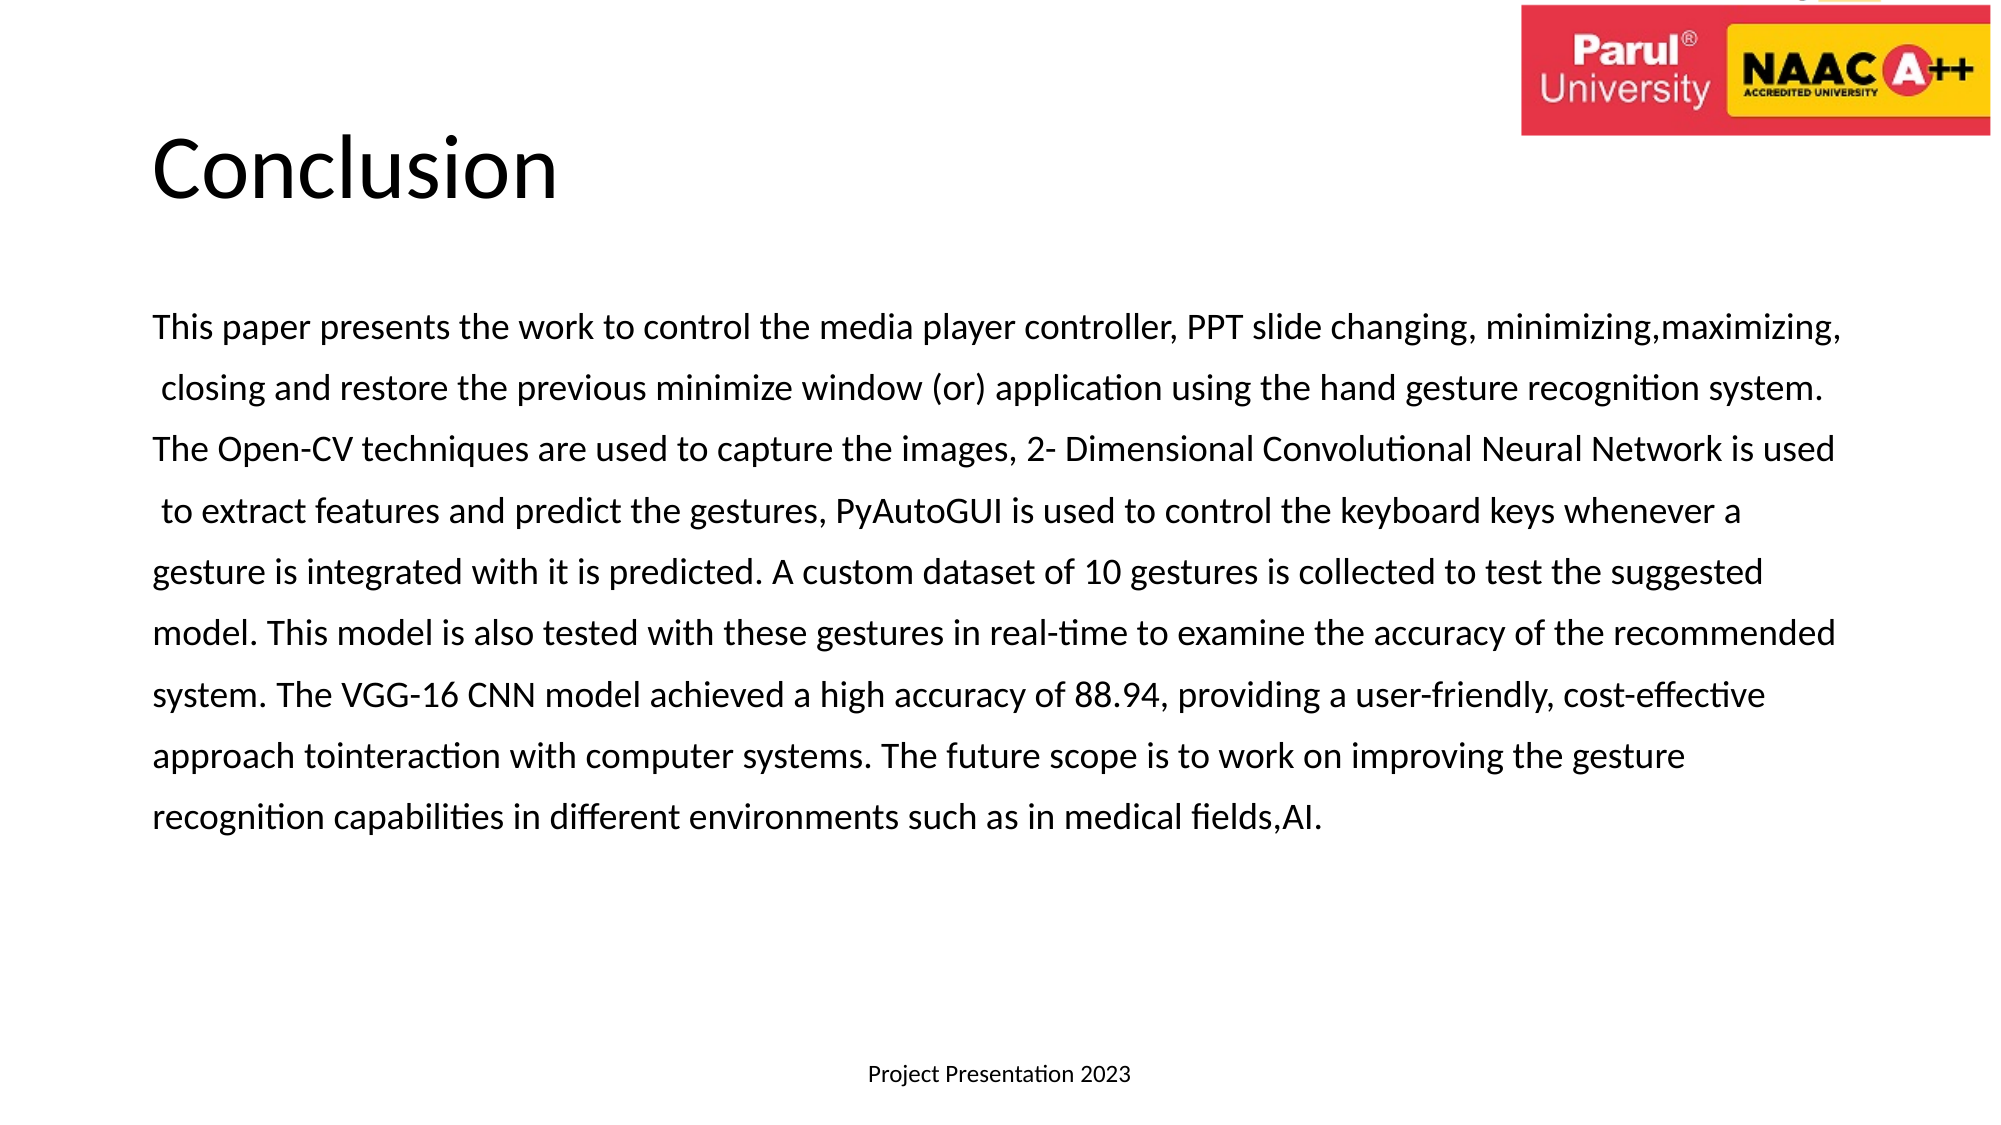

# Conclusion
This paper presents the work to control the media player controller, PPT slide changing, minimizing,maximizing,
 closing and restore the previous minimize window (or) application using the hand gesture recognition system.
The Open-CV techniques are used to capture the images, 2- Dimensional Convolutional Neural Network is used
 to extract features and predict the gestures, PyAutoGUI is used to control the keyboard keys whenever a
gesture is integrated with it is predicted. A custom dataset of 10 gestures is collected to test the suggested
model. This model is also tested with these gestures in real-time to examine the accuracy of the recommended
system. The VGG-16 CNN model achieved a high accuracy of 88.94, providing a user-friendly, cost-effective
approach tointeraction with computer systems. The future scope is to work on improving the gesture
recognition capabilities in different environments such as in medical fields,AI.

Project Presentation 2023
18